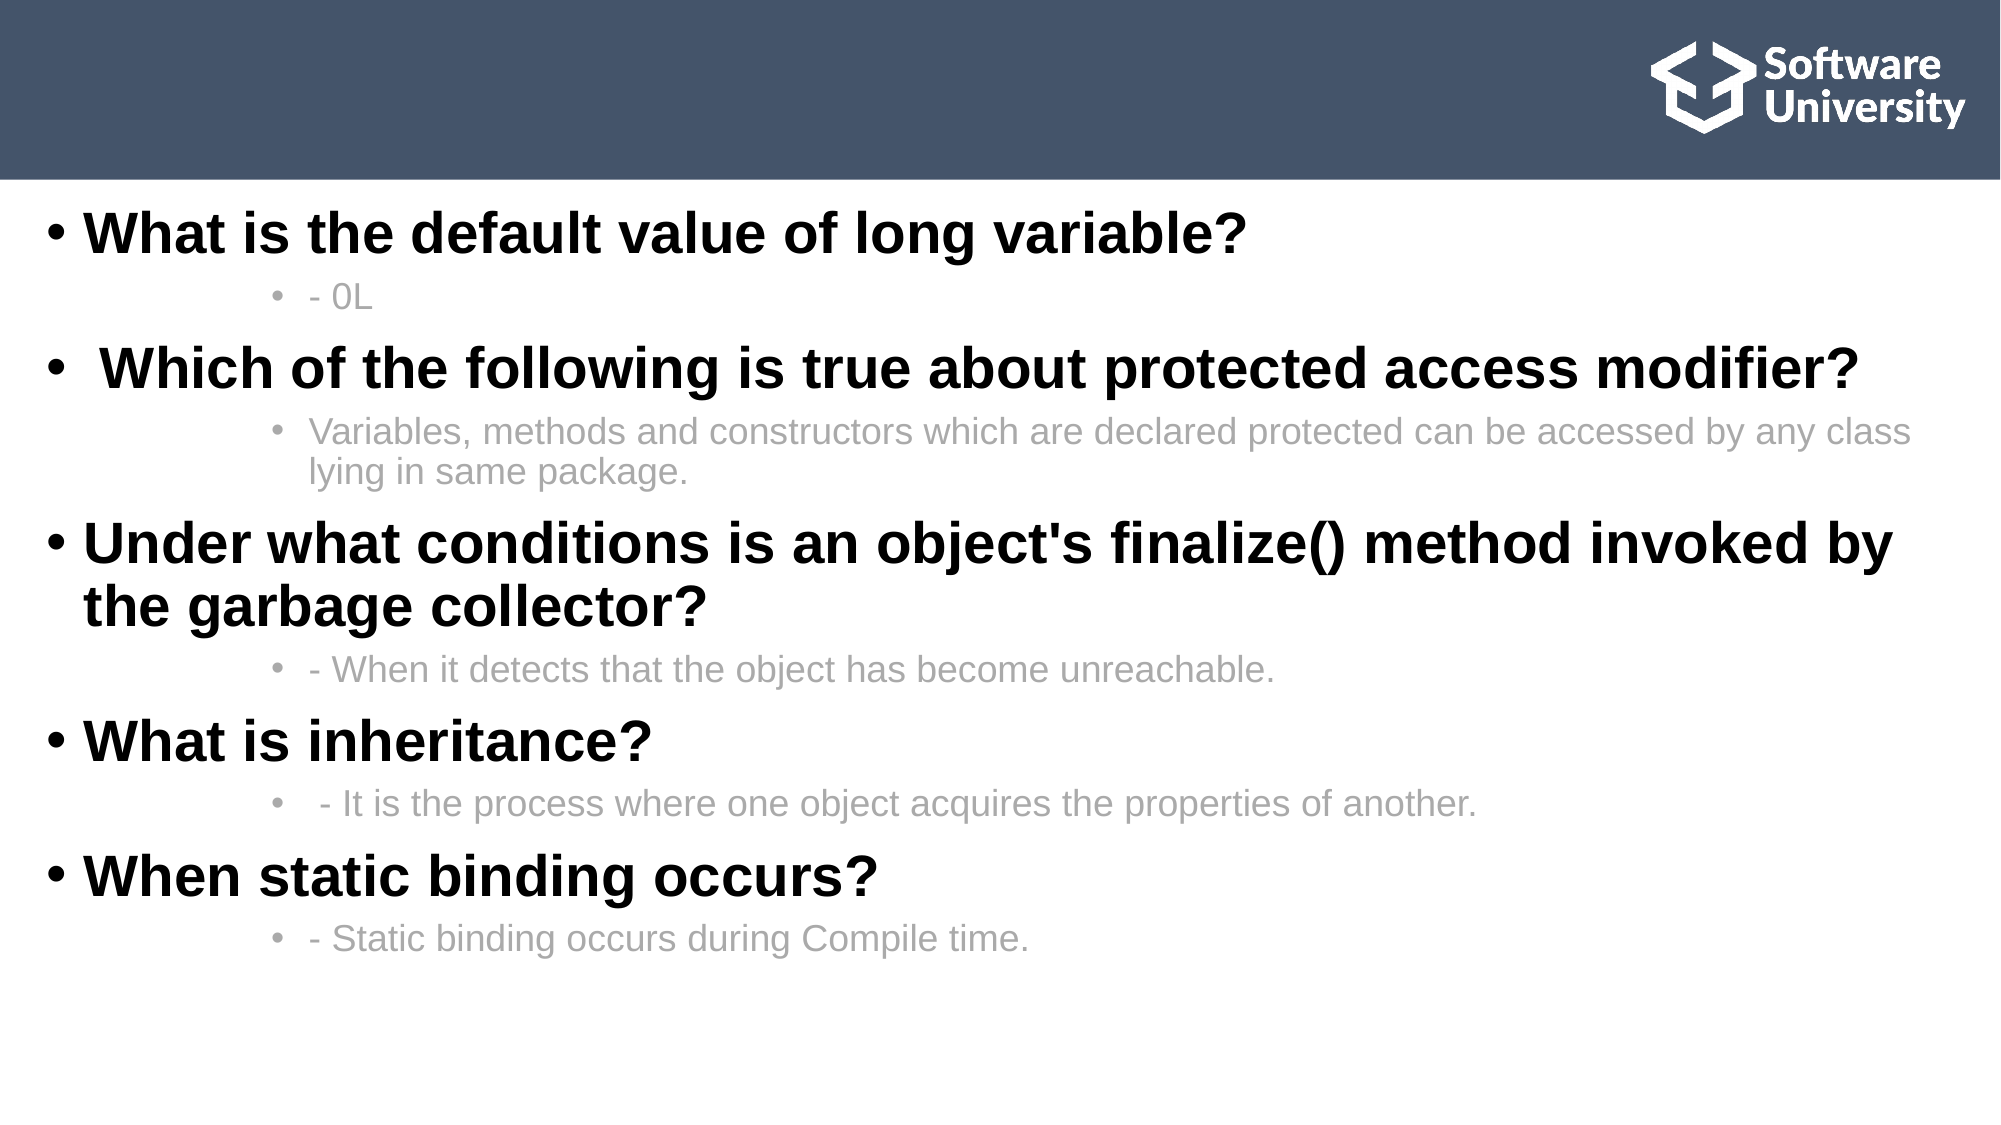

#
What is the default value of long variable?
- 0L
 Which of the following is true about protected access modifier?
Variables, methods and constructors which are declared protected can be accessed by any class lying in same package.
Under what conditions is an object's finalize() method invoked by the garbage collector?
- When it detects that the object has become unreachable.
What is inheritance?
 - It is the process where one object acquires the properties of another.
When static binding occurs?
- Static binding occurs during Compile time.